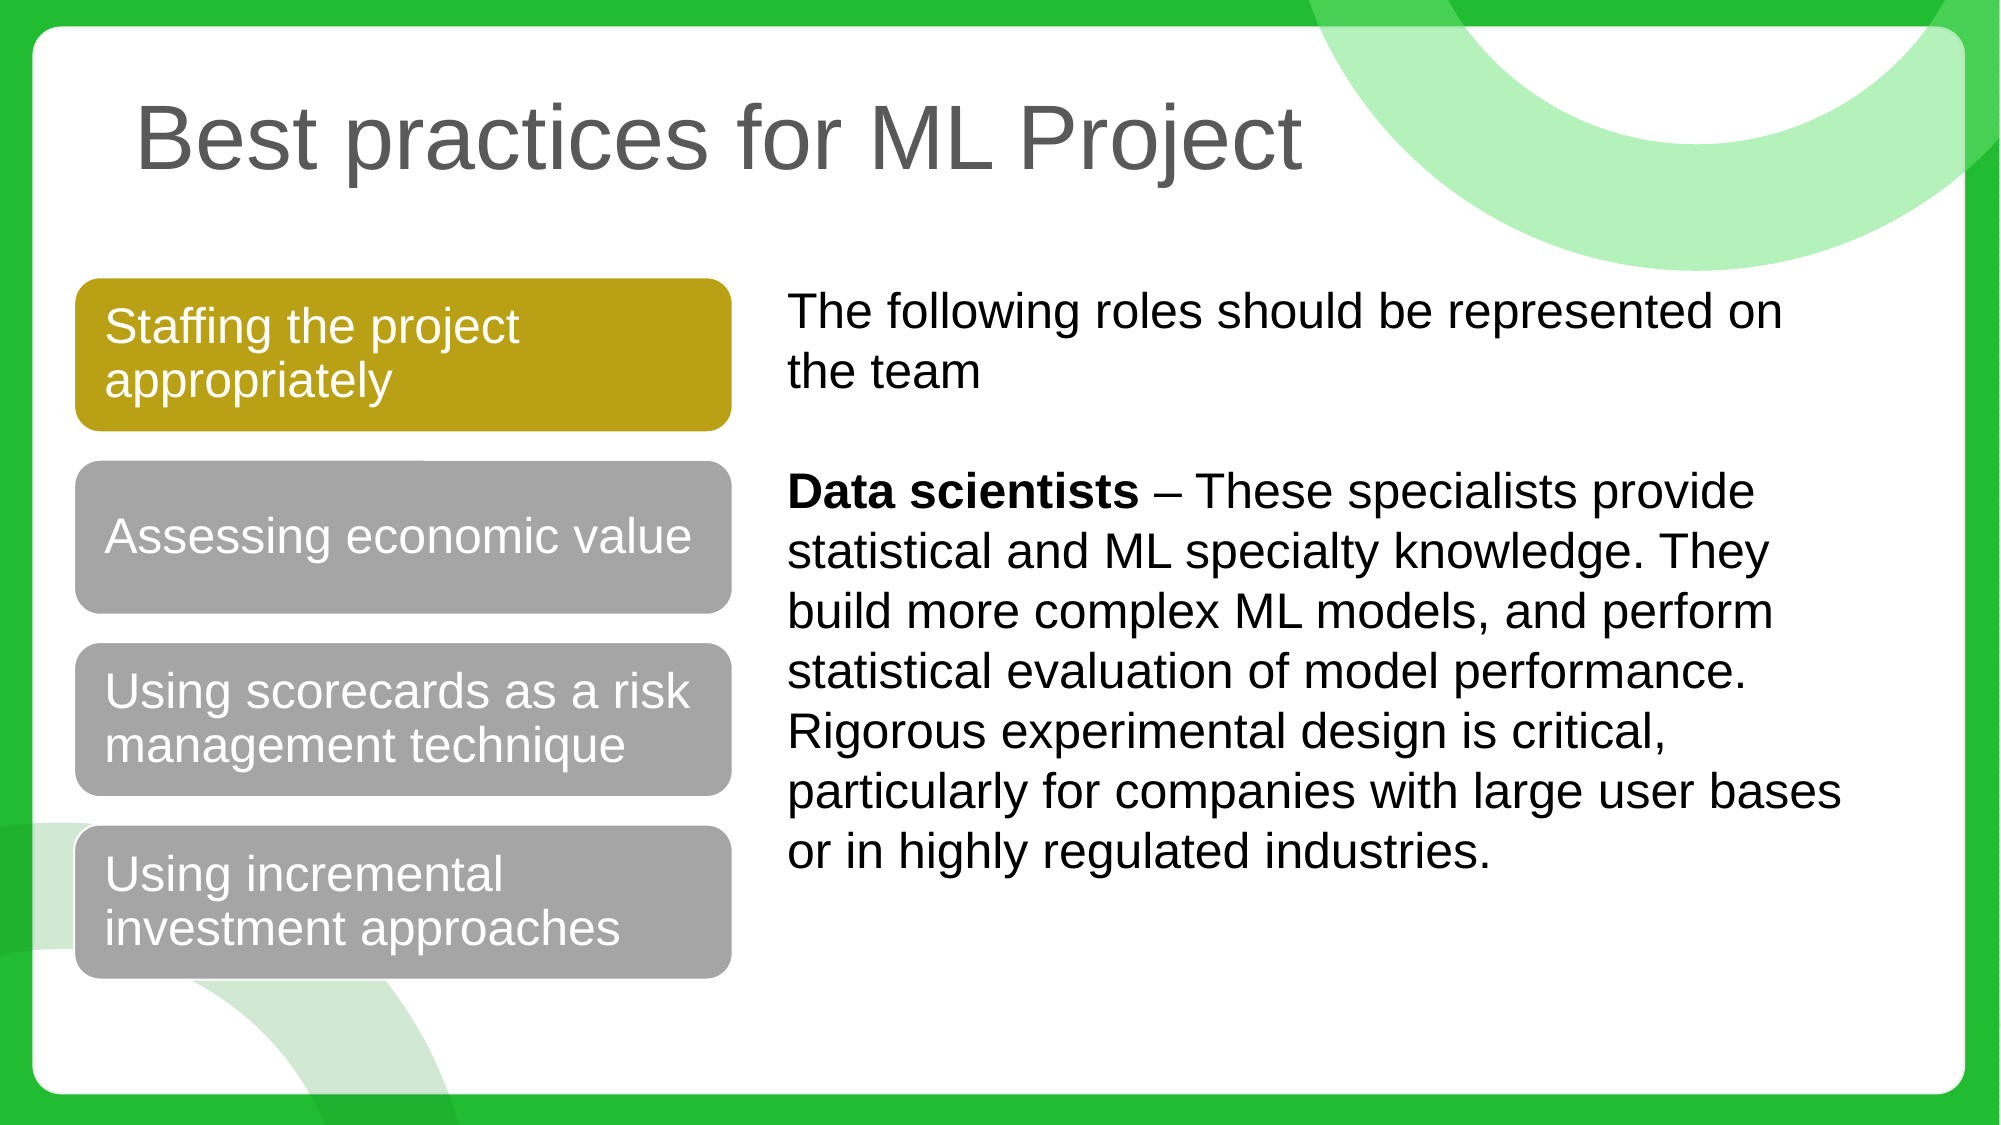

Best practices for ML Project
Staffing the project appropriately
Assessing economic value
Using scorecards as a risk management technique
Using incremental investment approaches
The following roles should be represented on the team

Data scientists – These specialists provide statistical and ML specialty knowledge. They build more complex ML models, and perform statistical evaluation of model performance. Rigorous experimental design is critical, particularly for companies with large user bases or in highly regulated industries.